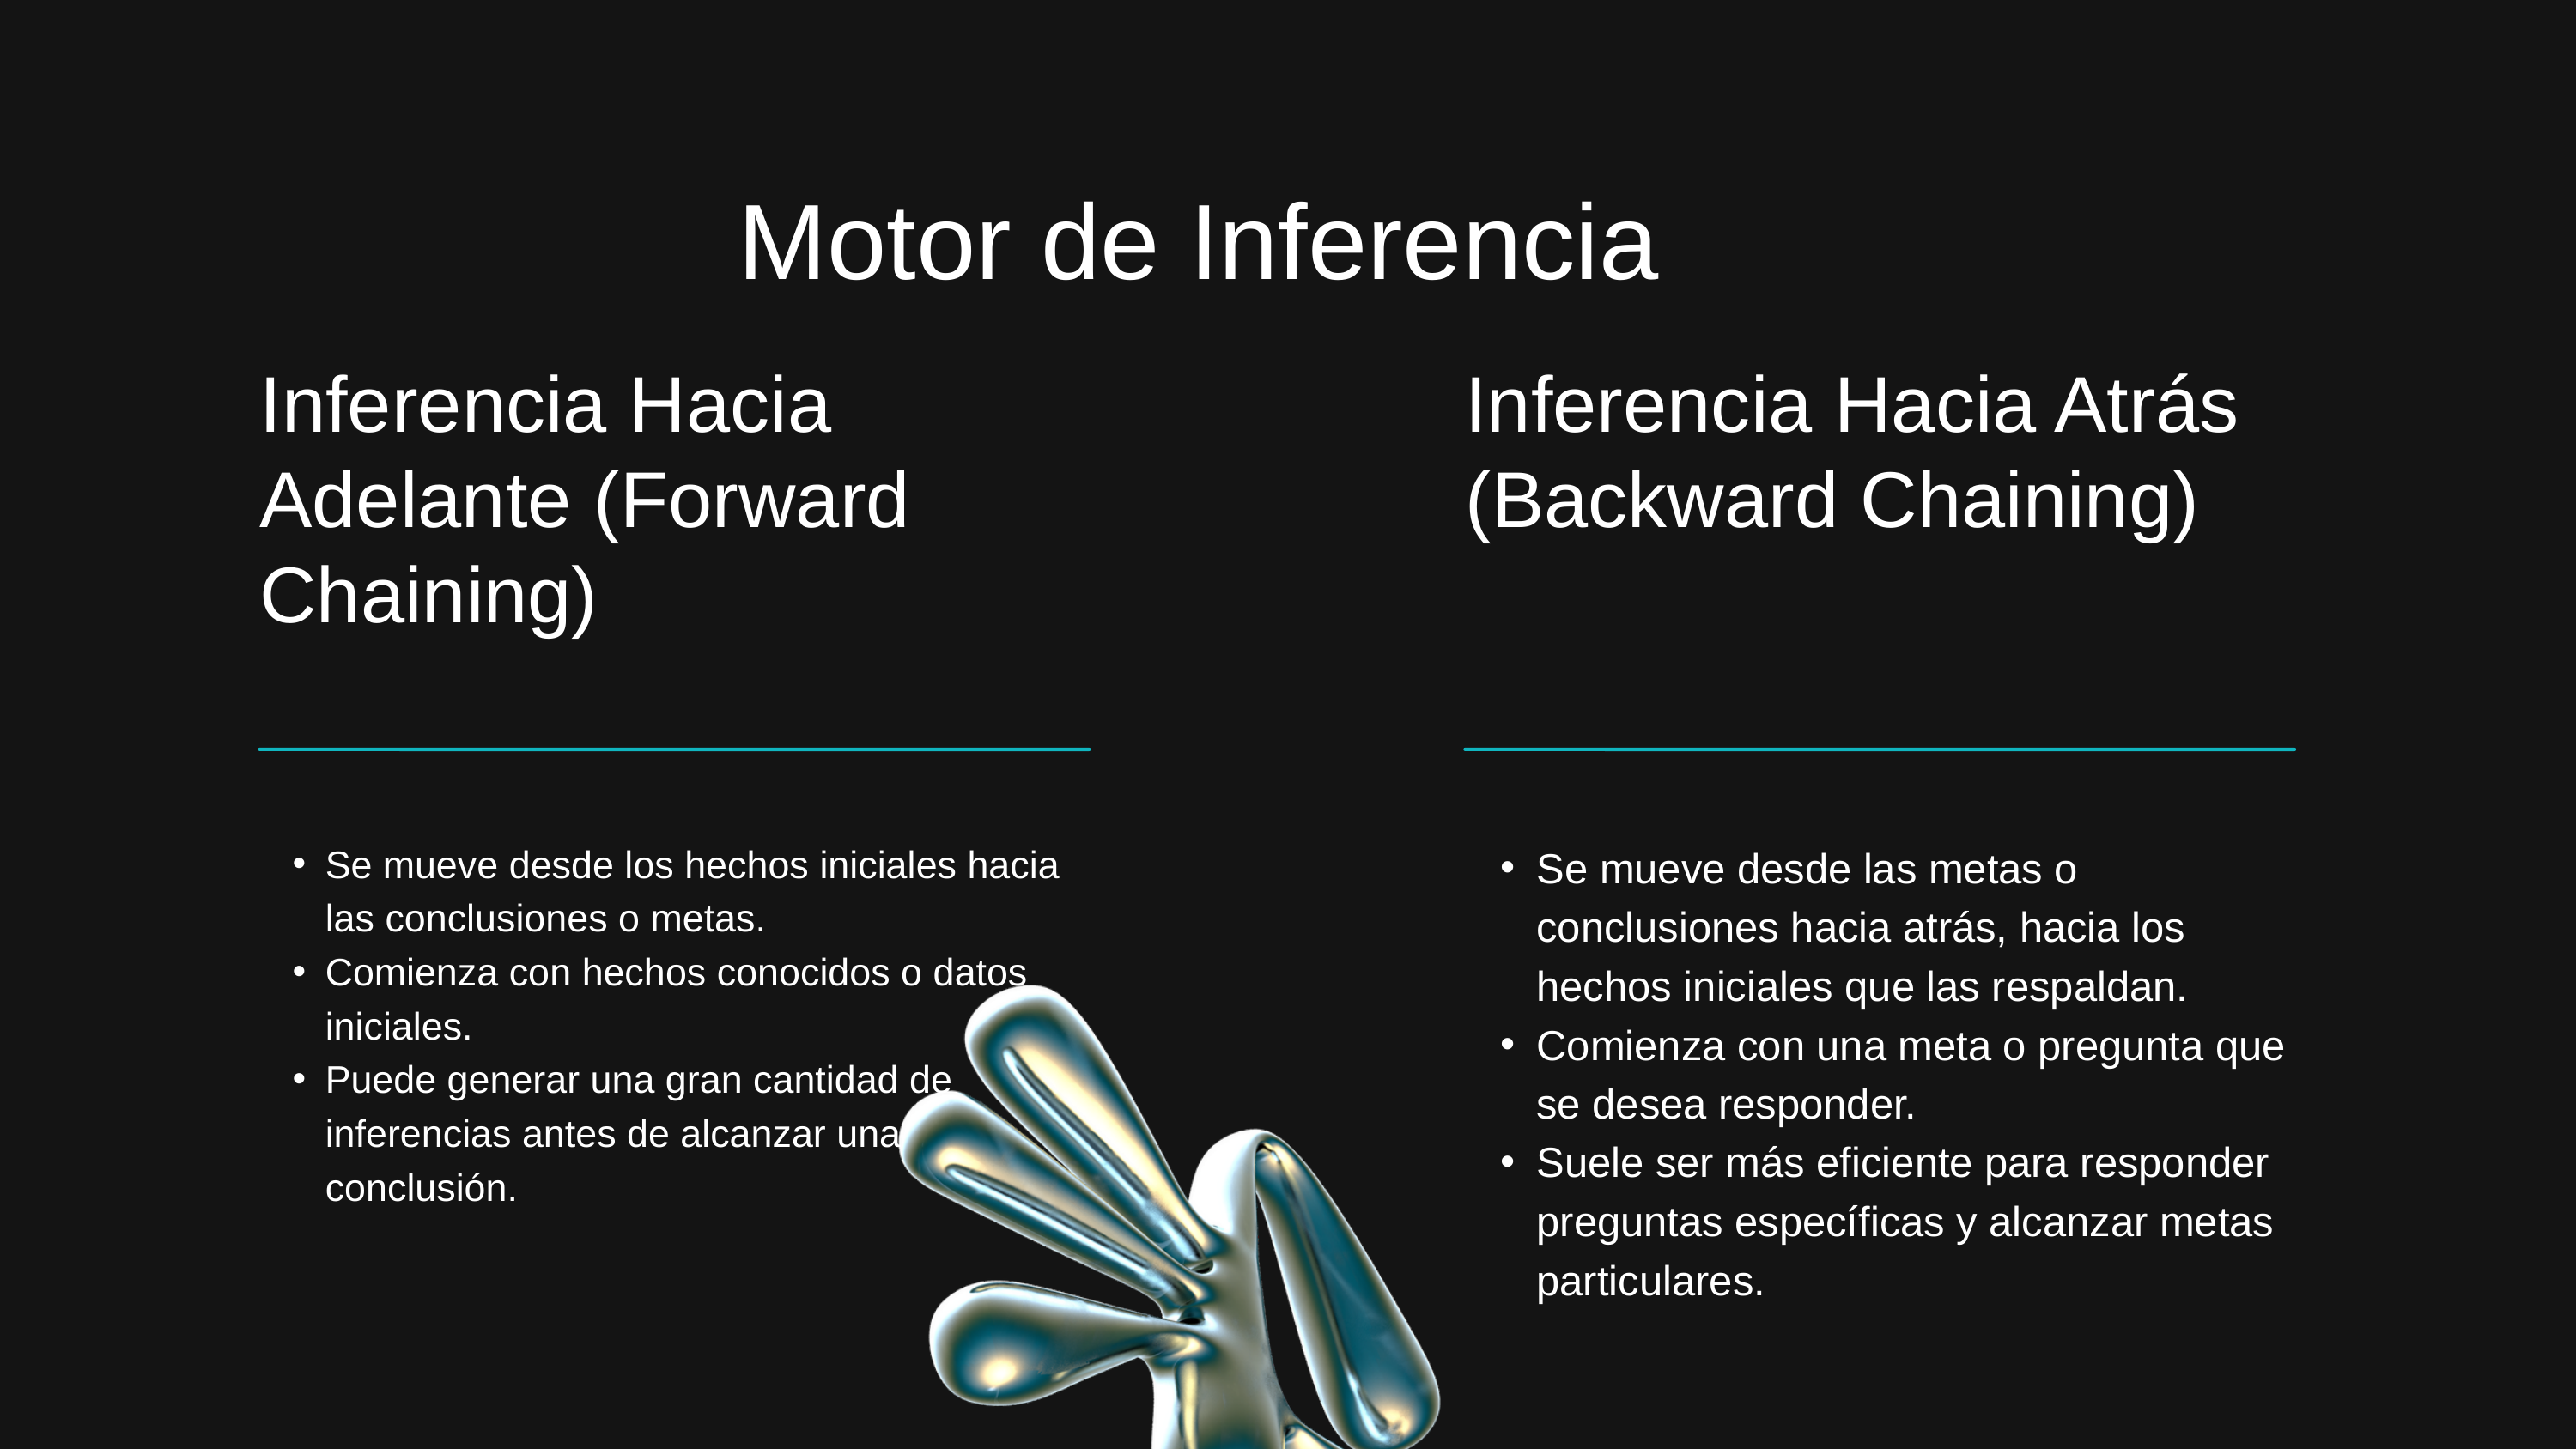

Motor de Inferencia
Inferencia Hacia Adelante (Forward Chaining)

Se mueve desde los hechos iniciales hacia las conclusiones o metas.
Comienza con hechos conocidos o datos iniciales.
Puede generar una gran cantidad de inferencias antes de alcanzar una conclusión.
Inferencia Hacia Atrás (Backward Chaining)

Se mueve desde las metas o conclusiones hacia atrás, hacia los hechos iniciales que las respaldan.
Comienza con una meta o pregunta que se desea responder.
Suele ser más eficiente para responder preguntas específicas y alcanzar metas particulares.